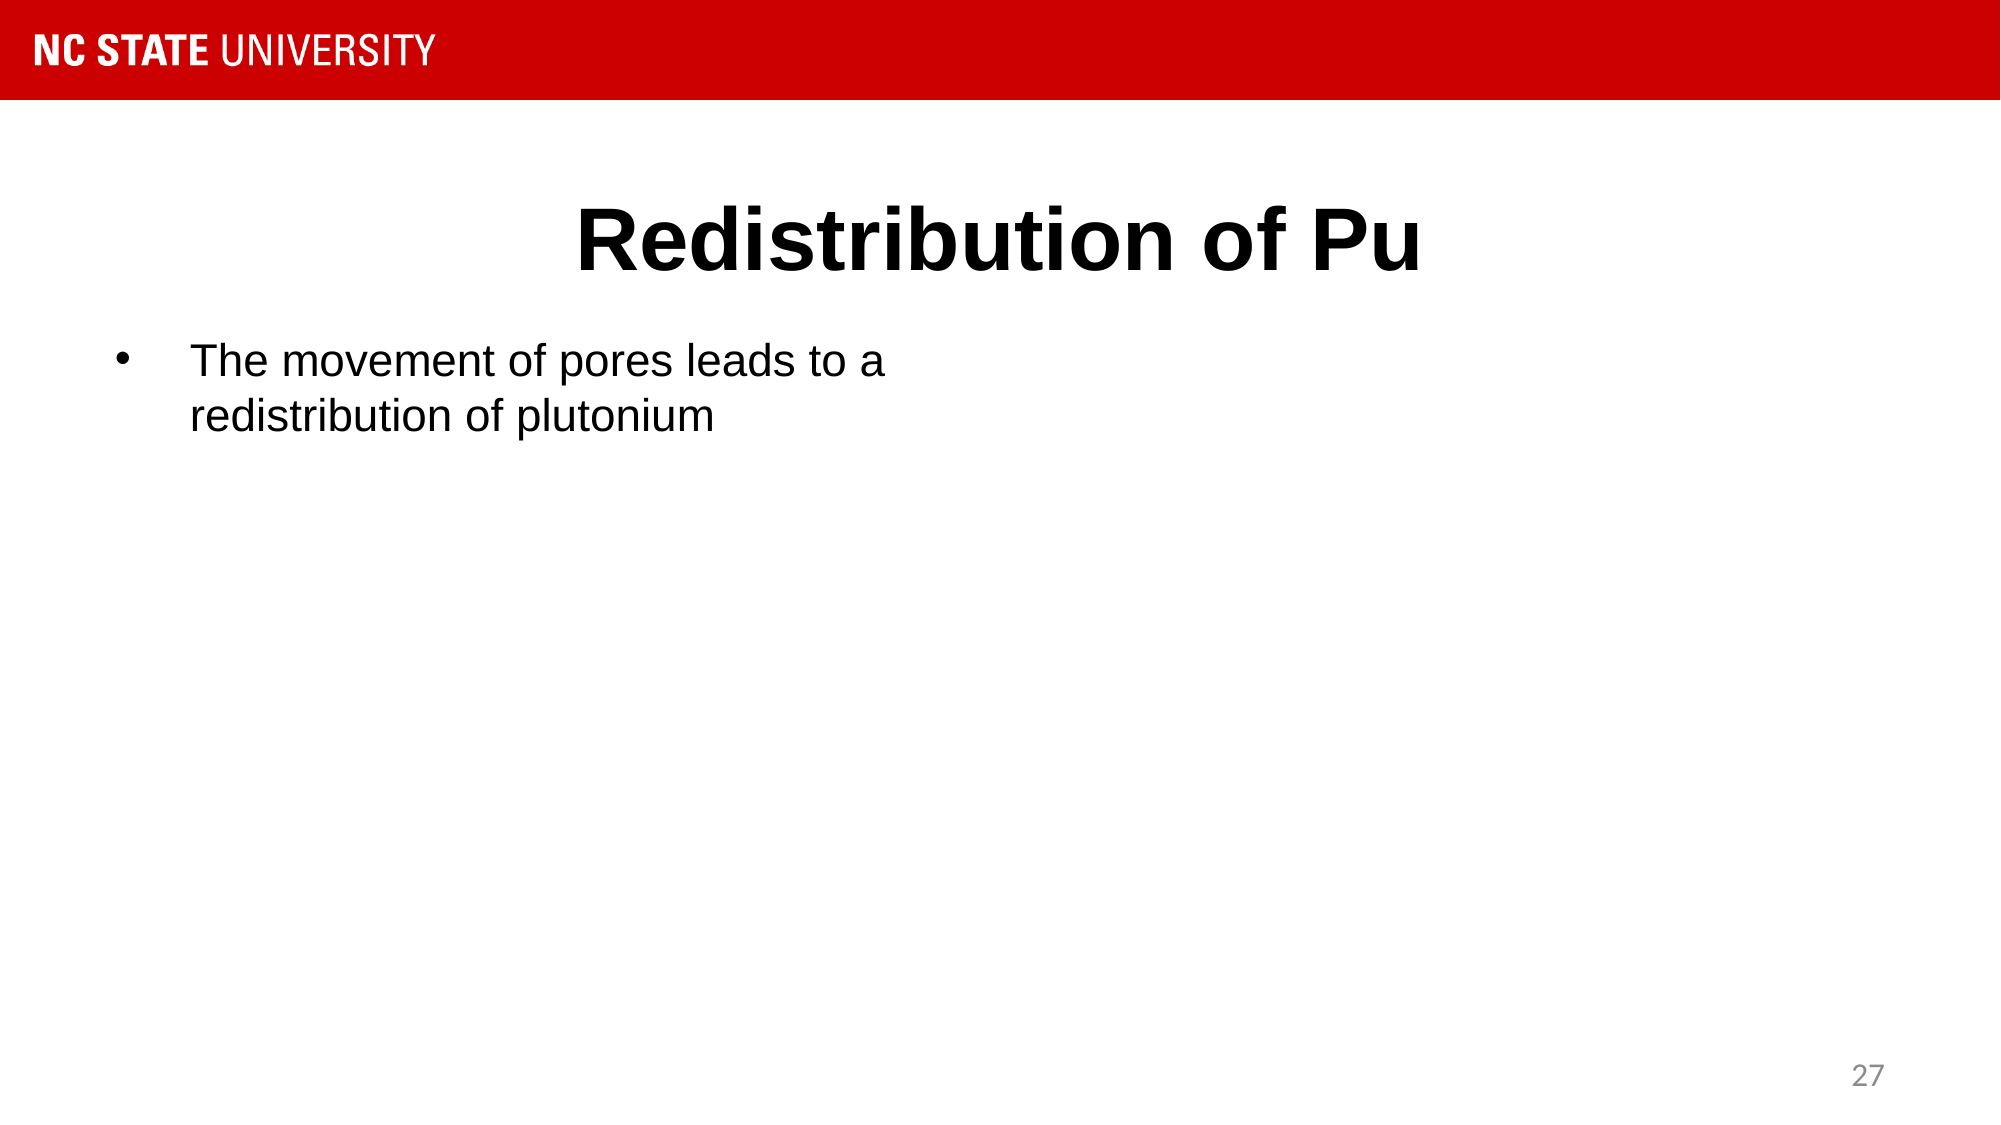

# Redistribution of Pu
The movement of pores leads to a redistribution of plutonium

27